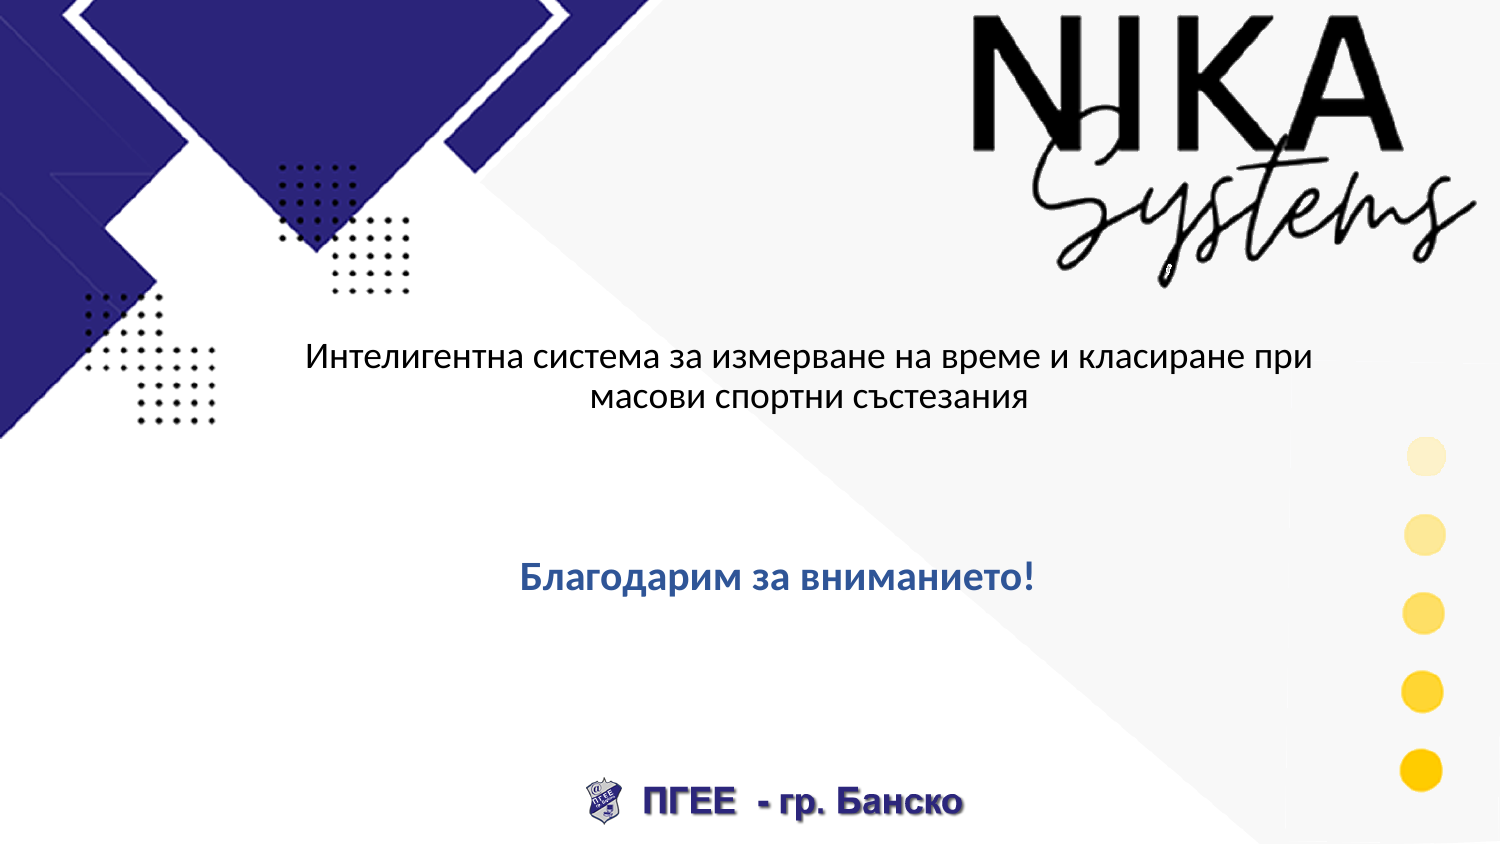

# Интелигентна система за измерване на време и класиране при масови спортни състезания
Благодарим за вниманието!